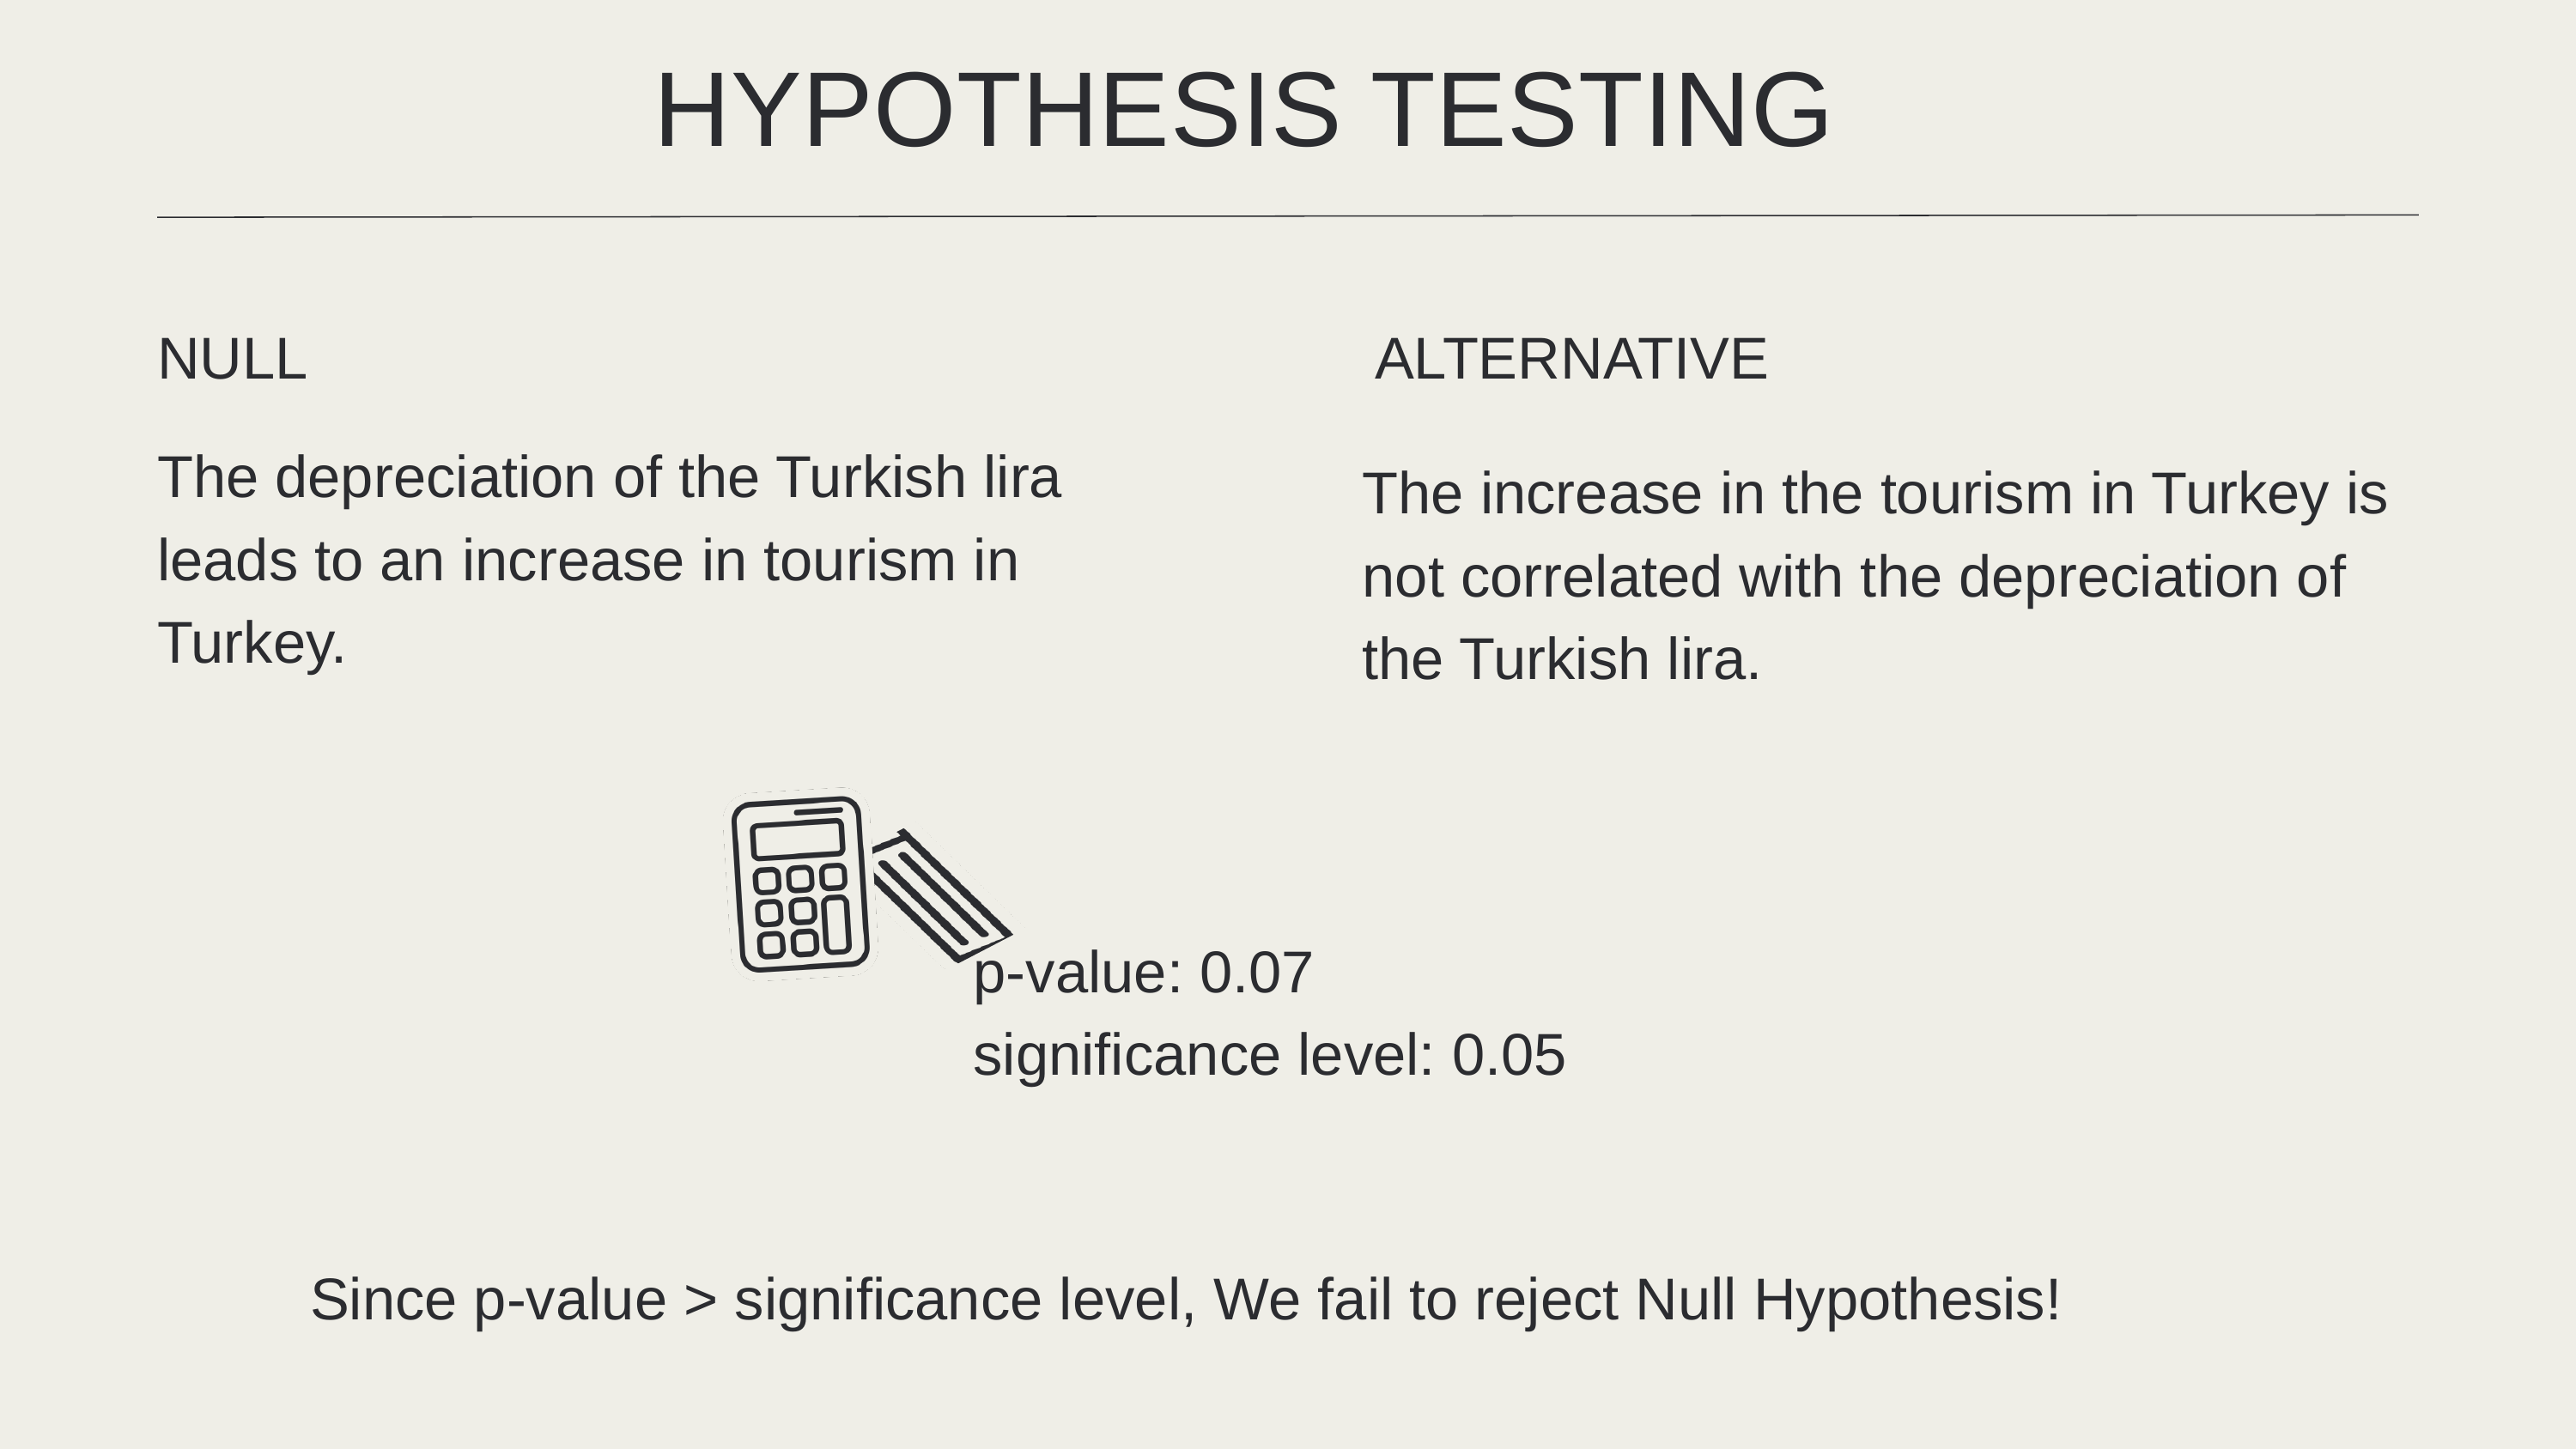

HYPOTHESIS TESTING

NULL
ALTERNATIVE
The depreciation of the Turkish lira leads to an increase in tourism in Turkey.

The increase in the tourism in Turkey is not correlated with the depreciation of the Turkish lira.

p-value: 0.07
significance level: 0.05

Since p-value > significance level, We fail to reject Null Hypothesis!